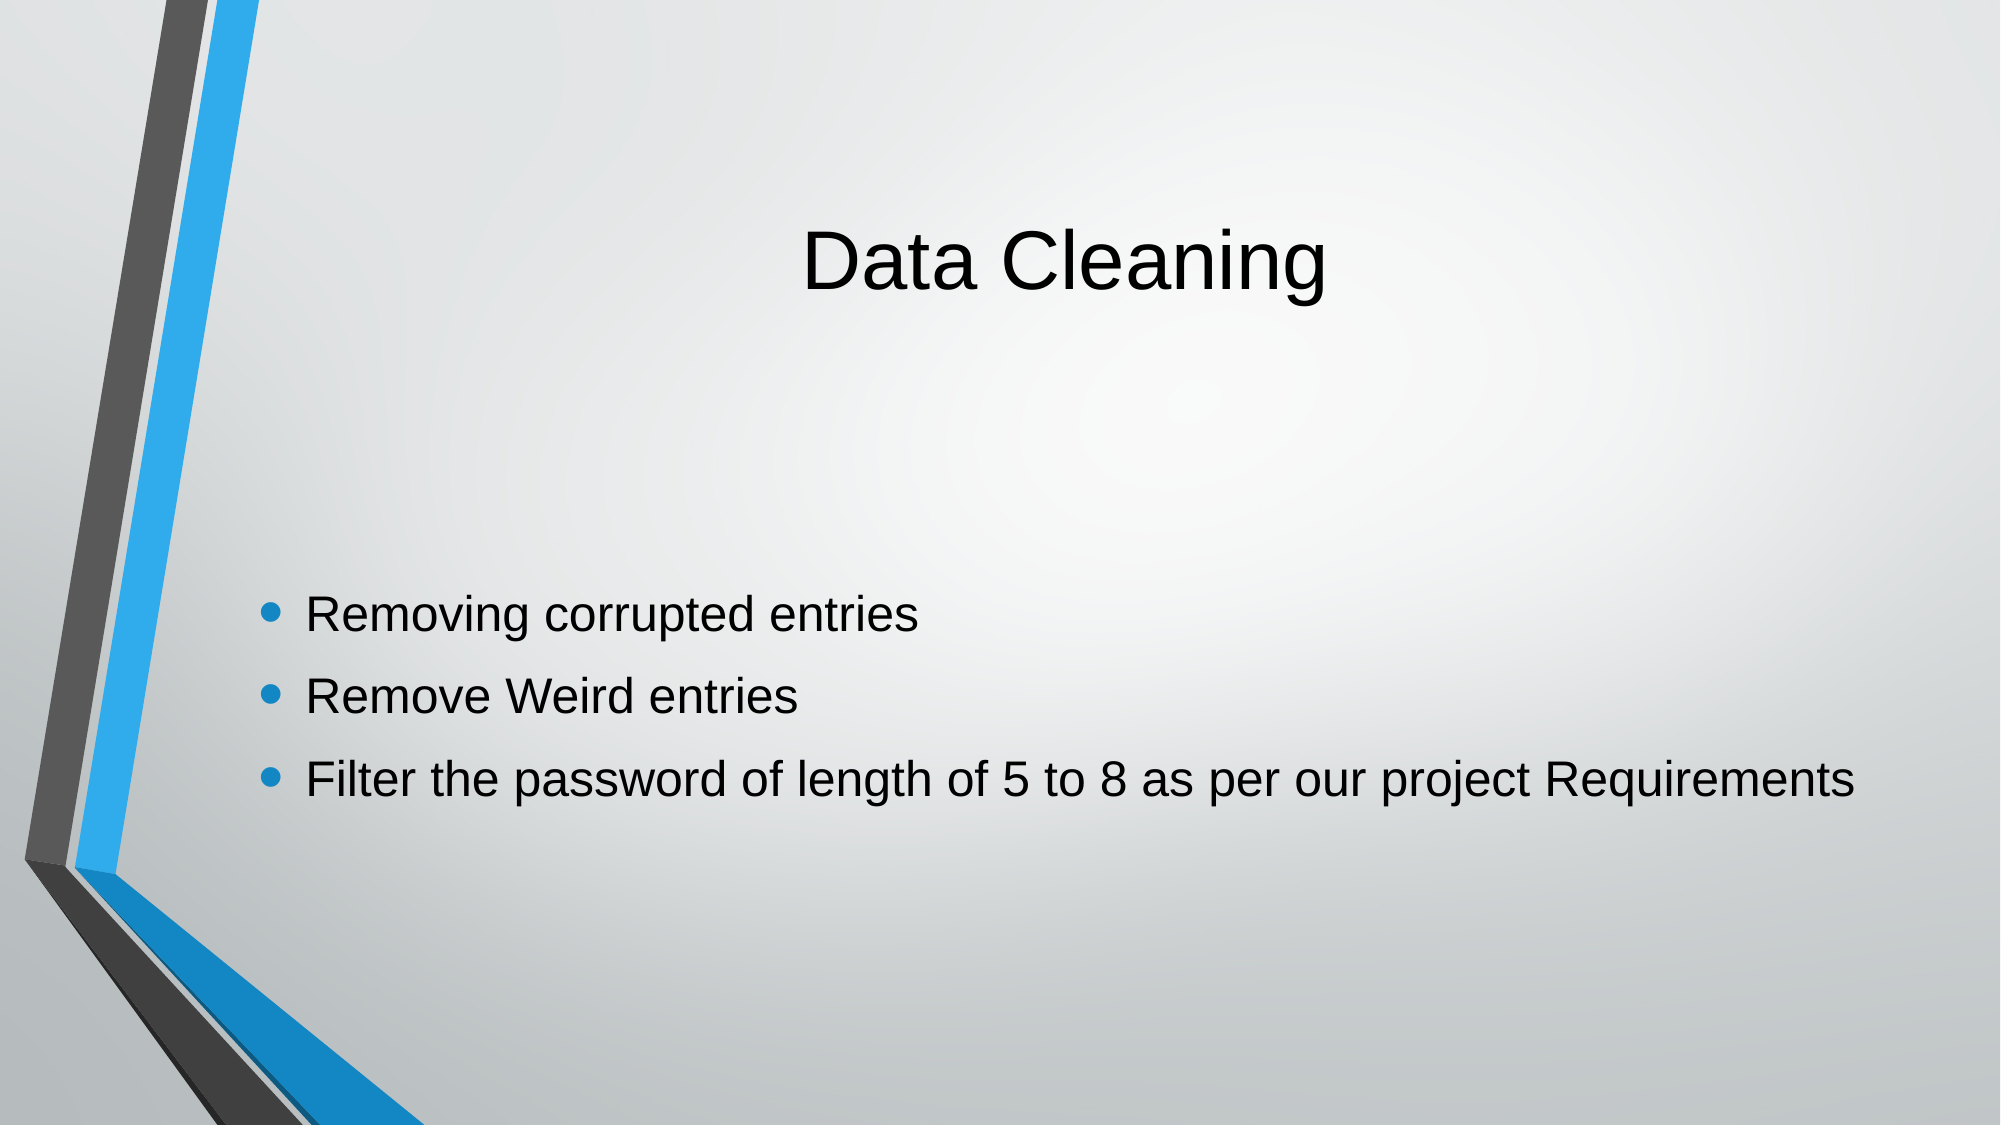

# Data Cleaning
Removing corrupted entries
Remove Weird entries
Filter the password of length of 5 to 8 as per our project Requirements